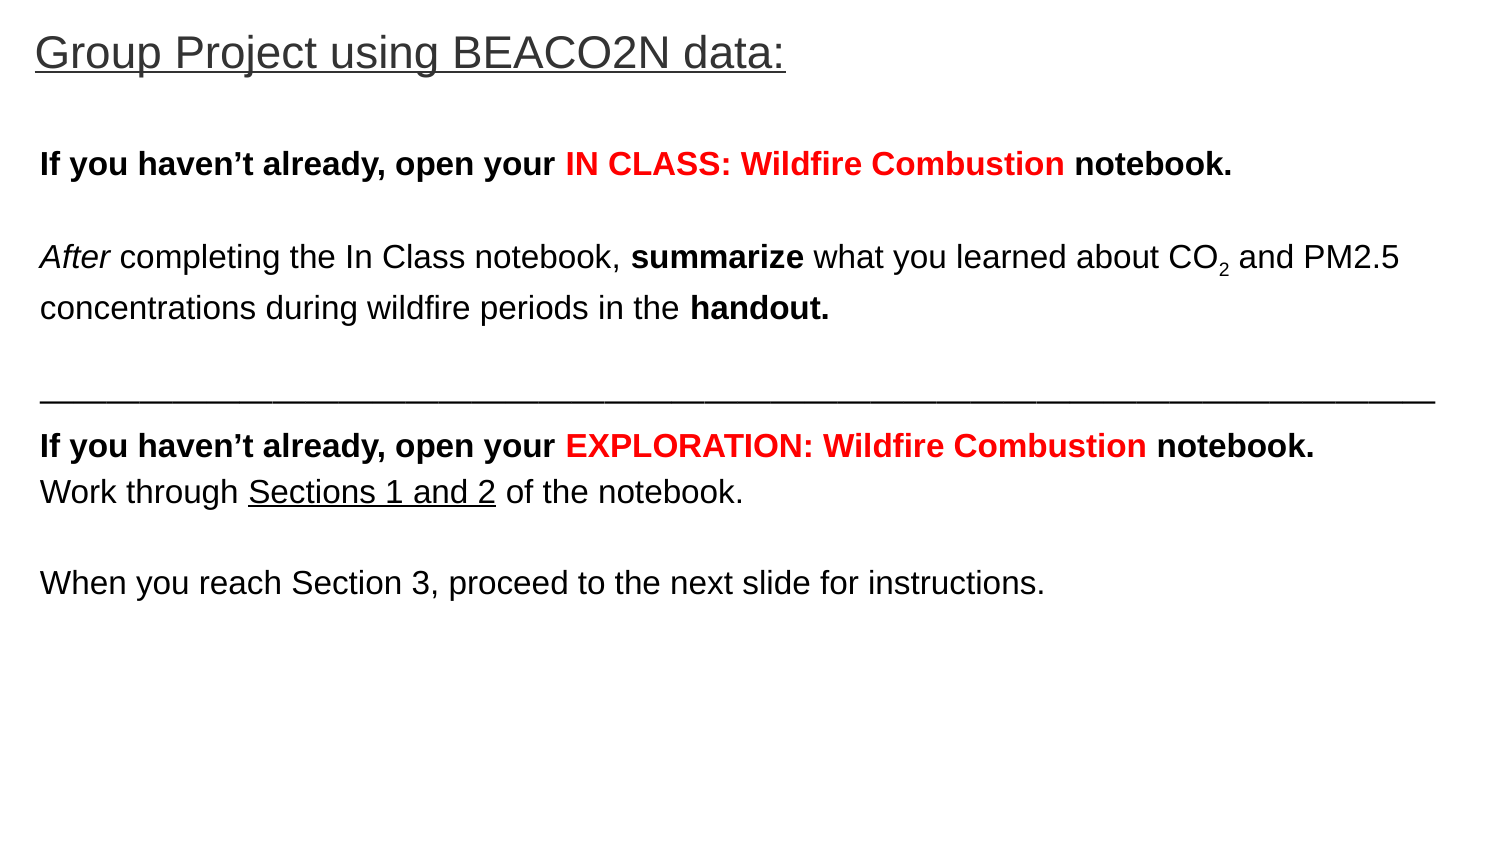

# Group Project using BEACO2N data:
If you haven’t already, open your IN CLASS: Wildfire Combustion notebook.

After completing the In Class notebook, summarize what you learned about CO2 and PM2.5 concentrations during wildfire periods in the handout.

——————————————————————————————————————————
If you haven’t already, open your EXPLORATION: Wildfire Combustion notebook.
Work through Sections 1 and 2 of the notebook.

When you reach Section 3, proceed to the next slide for instructions.